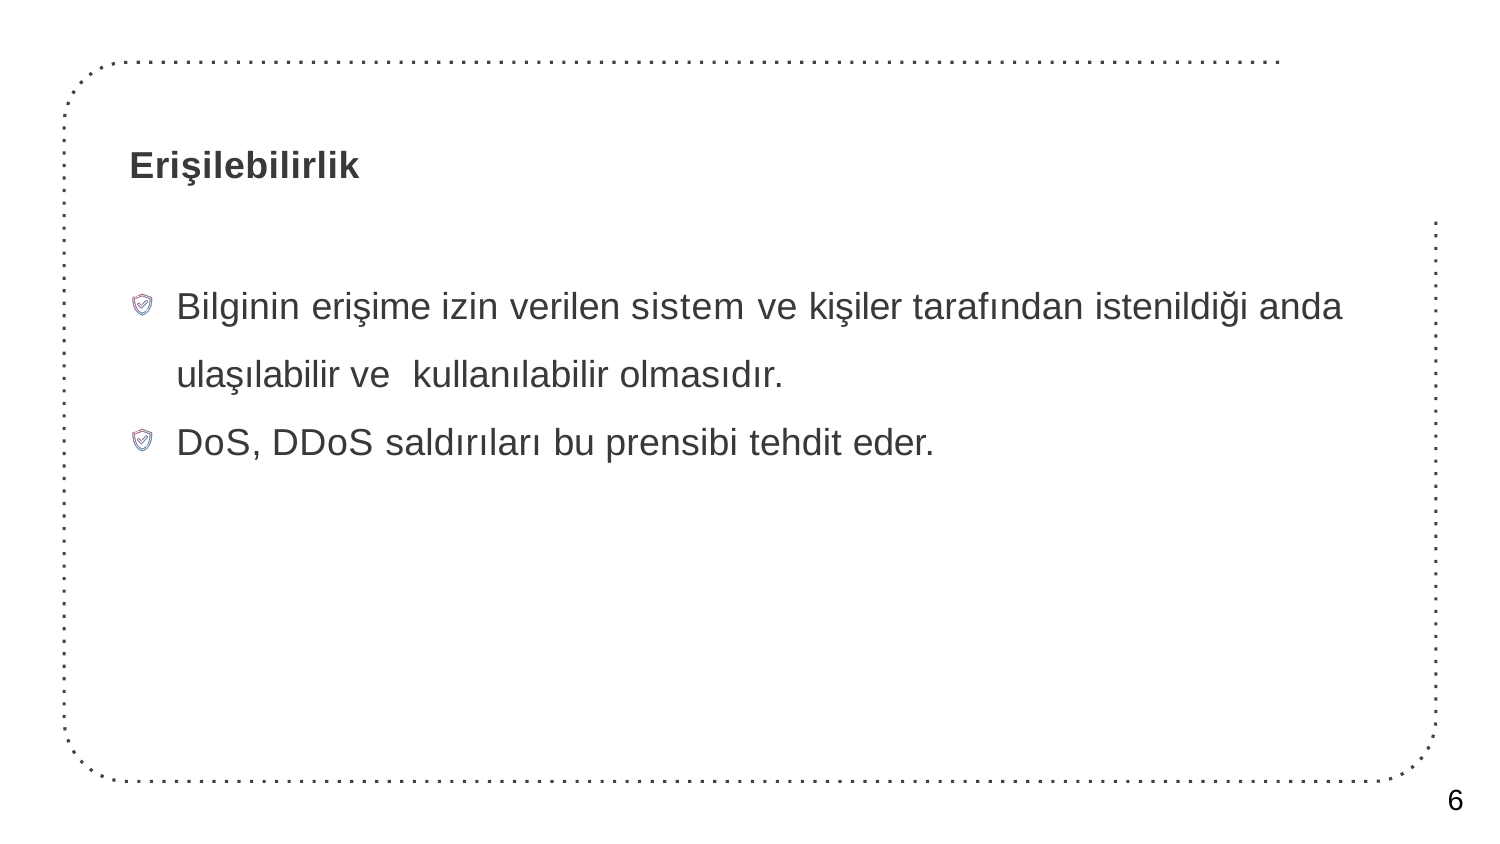

Erişilebilirlik

Bilginin erişime izin verilen sistem ve kişiler tarafından istenildiği anda ulaşılabilir ve  kullanılabilir olmasıdır.
DoS, DDoS saldırıları bu prensibi tehdit eder.

6